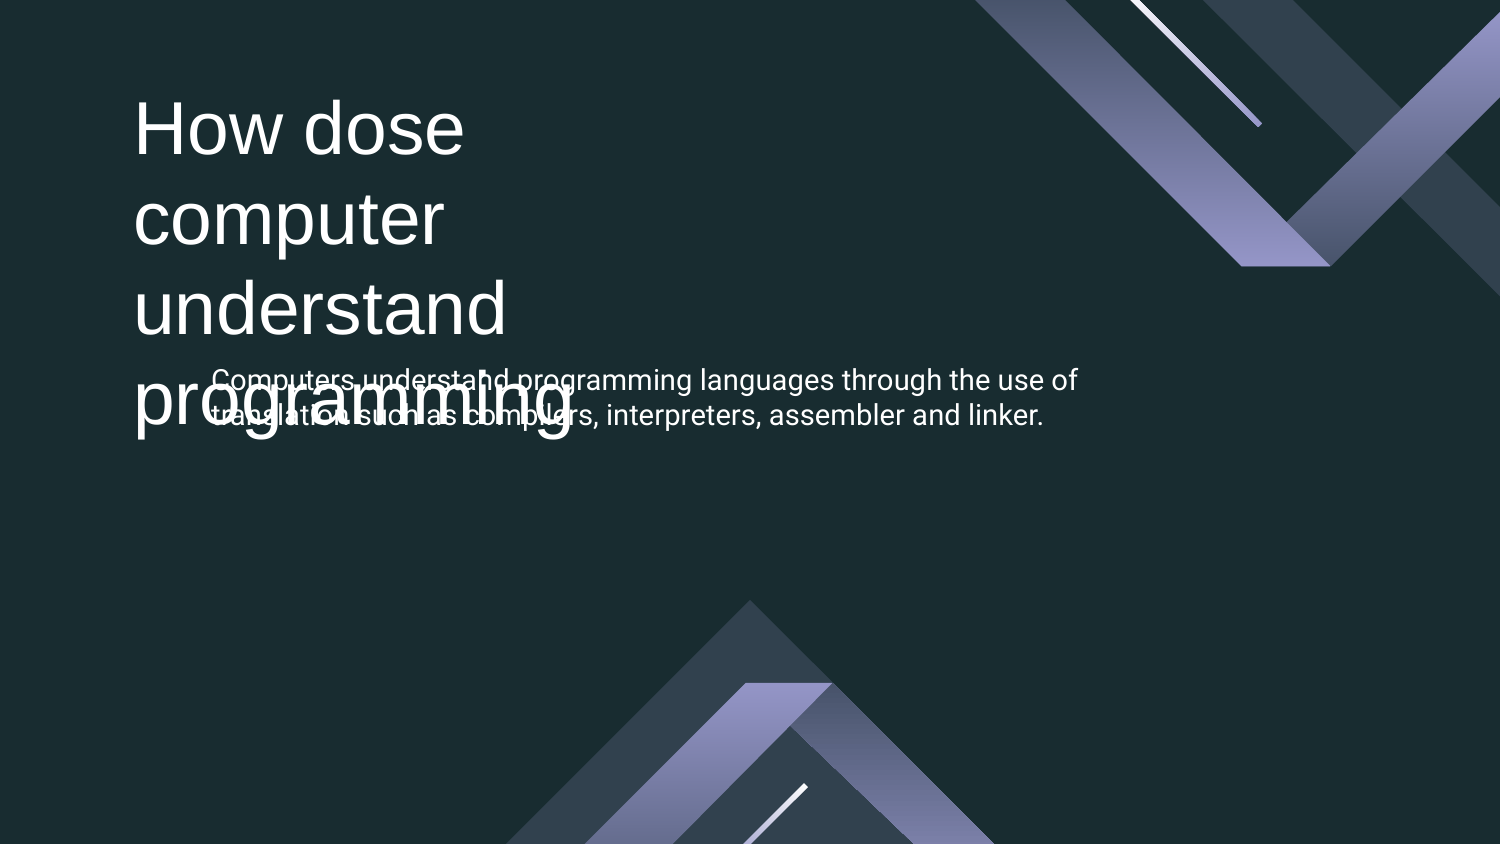

# How dose computer understand programming
Computers understand programming languages through the use of translation such as compilers, interpreters, assembler and linker.